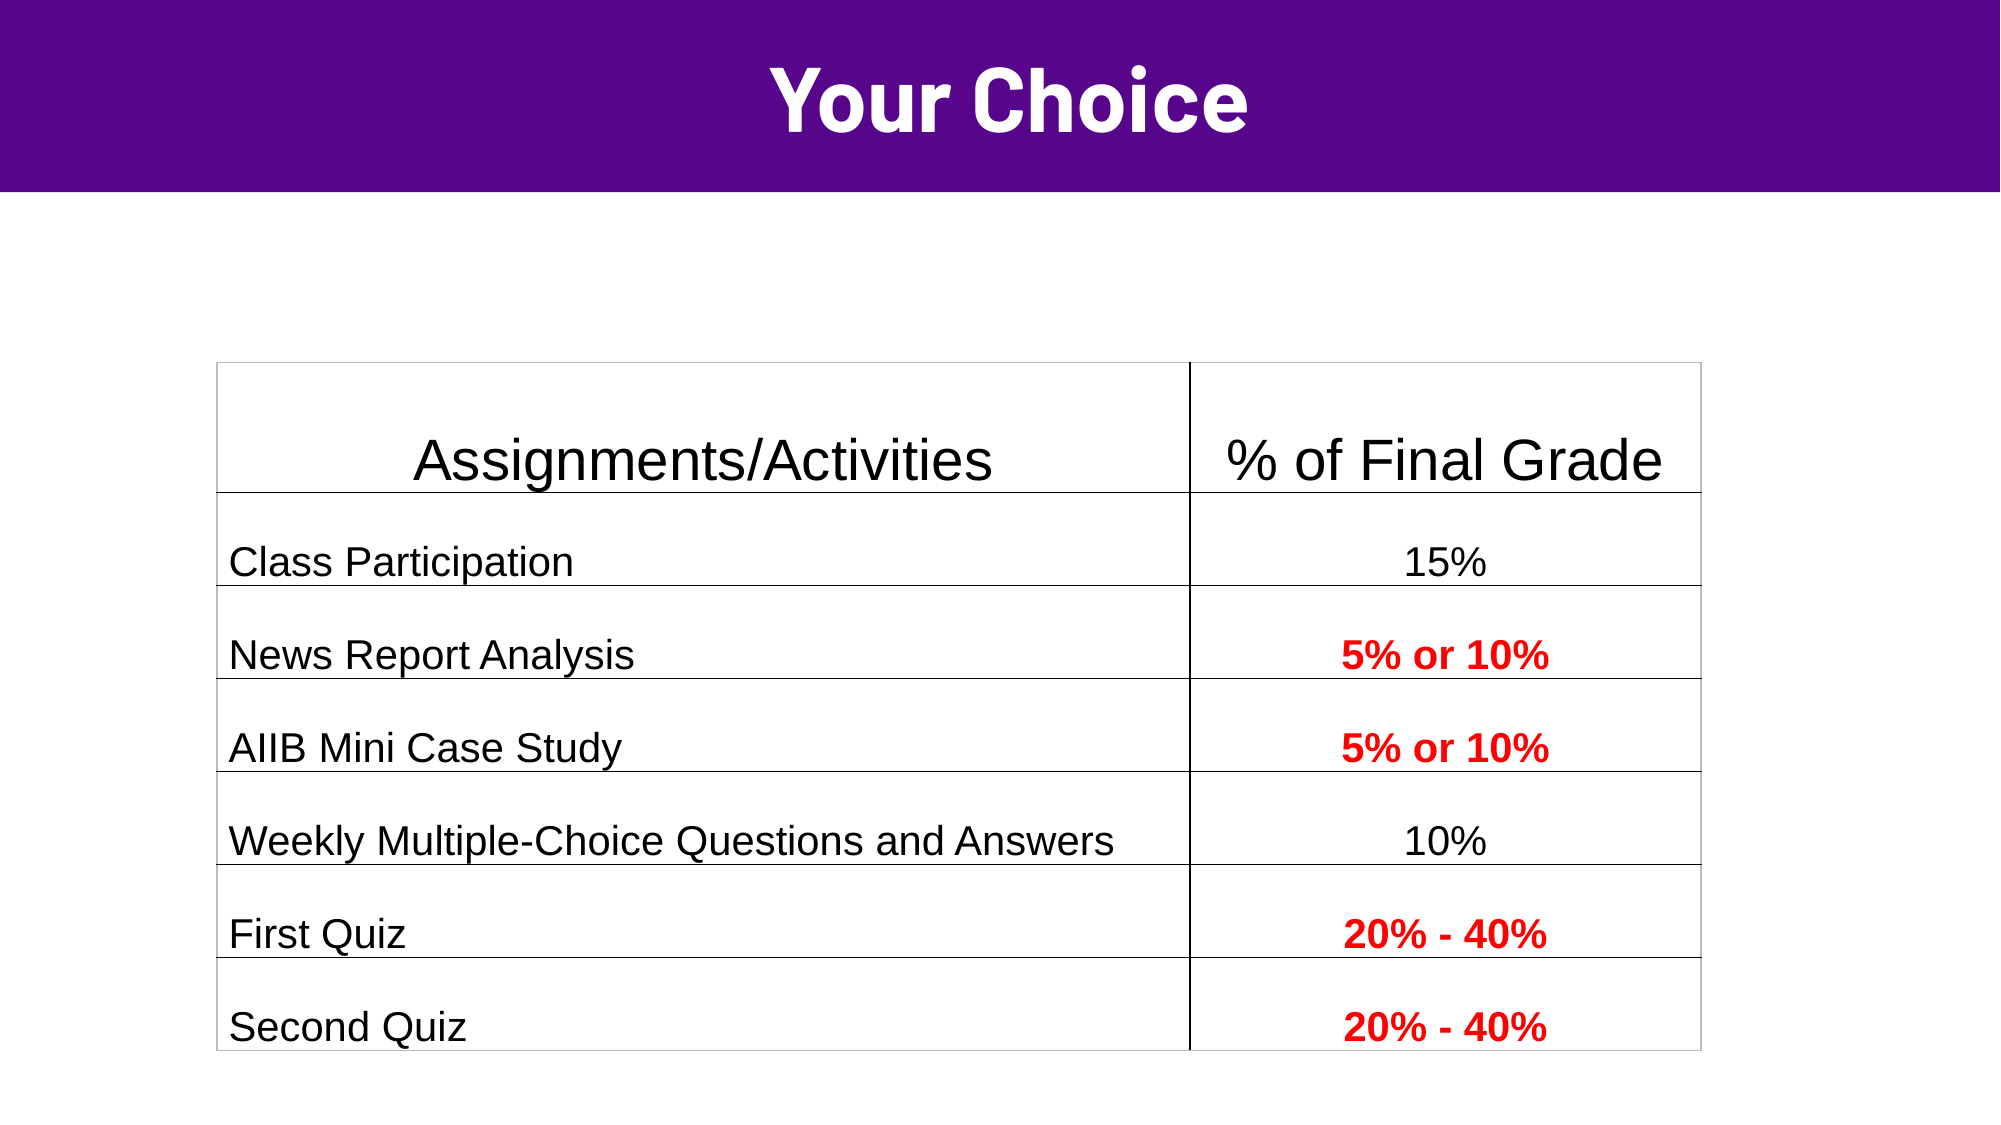

Your Choice
| Assignments/Activities | % of Final Grade |
| --- | --- |
| Class Participation | 15% |
| News Report Analysis | 5% or 10% |
| AIIB Mini Case Study | 5% or 10% |
| Weekly Multiple-Choice Questions and Answers | 10% |
| First Quiz | 20% - 40% |
| Second Quiz | 20% - 40% |